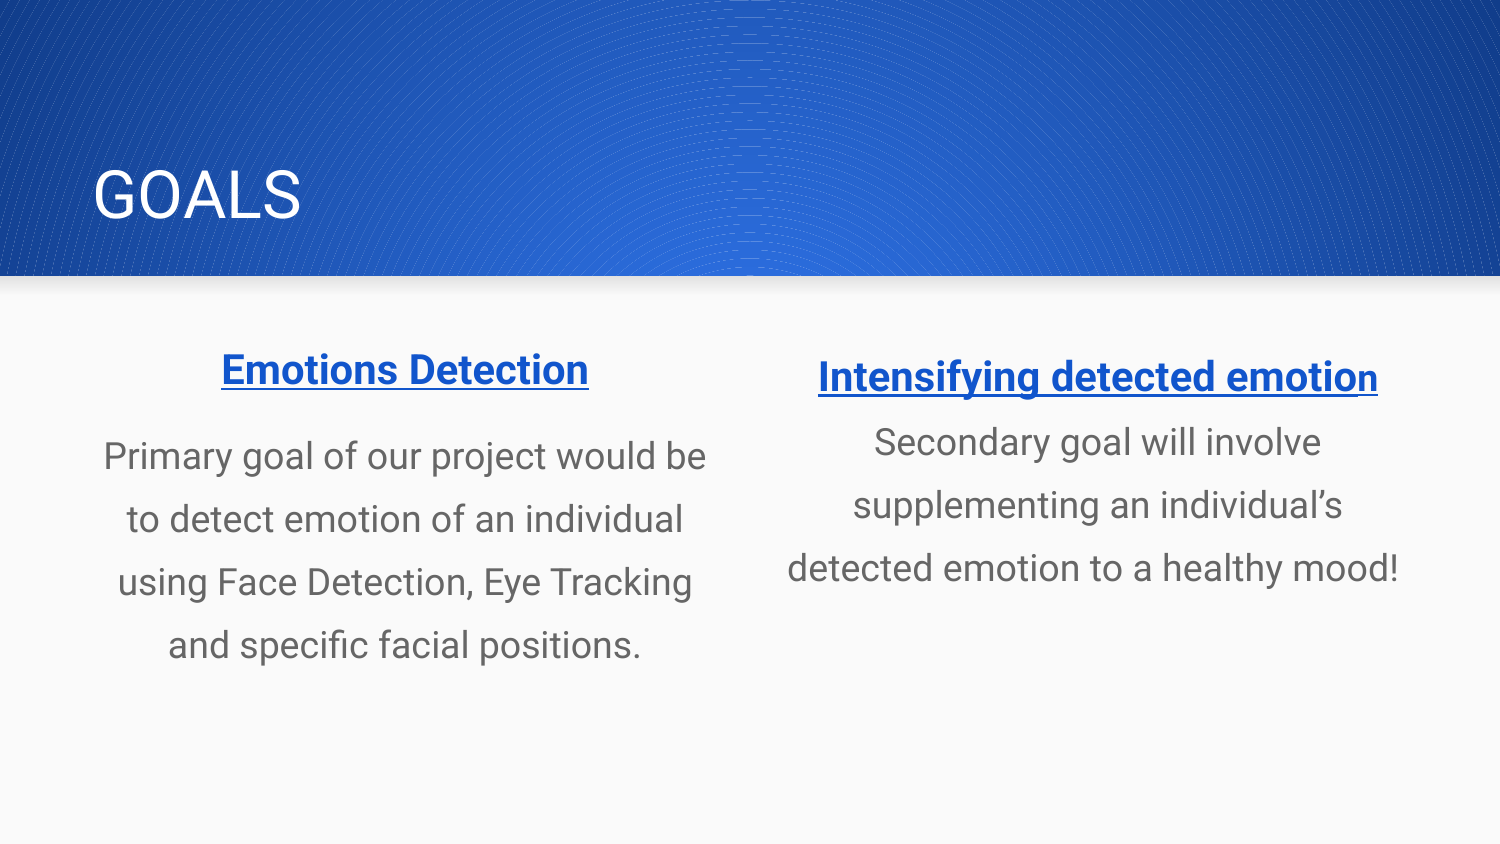

# GOALS
Emotions Detection
Primary goal of our project would be to detect emotion of an individual using Face Detection, Eye Tracking and specific facial positions.
Intensifying detected emotion Secondary goal will involve supplementing an individual’s detected emotion to a healthy mood!